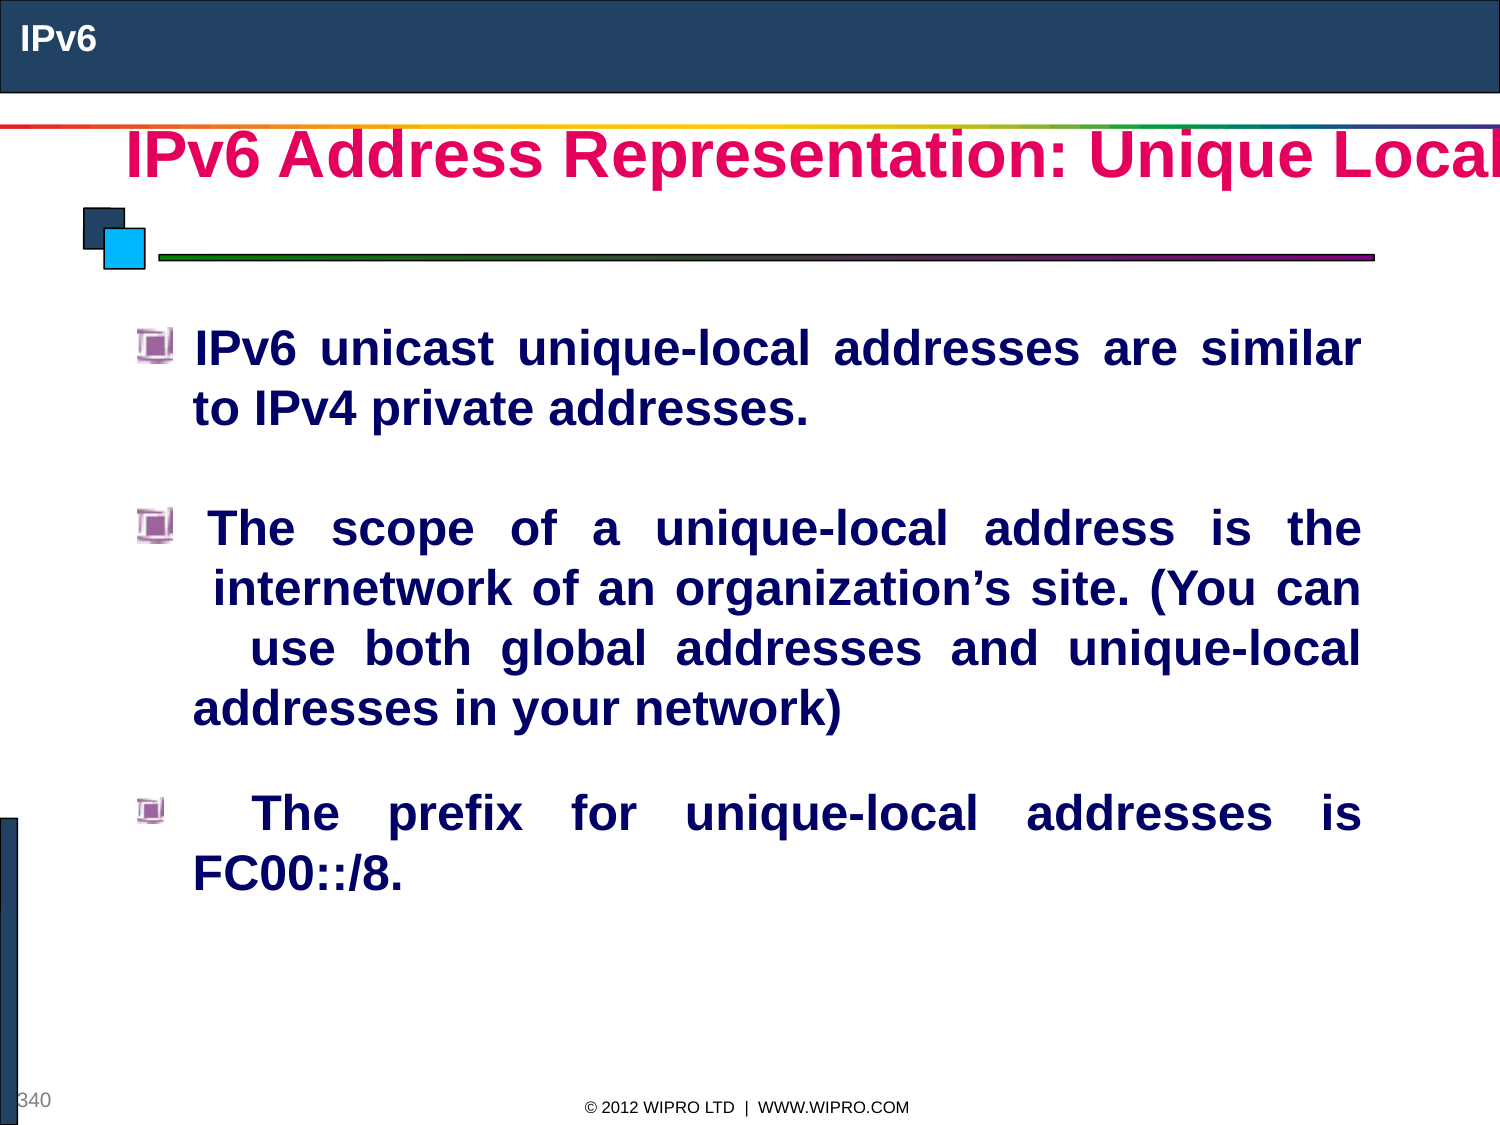

IPv6
# IPv6 Address Representation: Unique Local

 IPv6 unicast unique-local addresses are similar
    to IPv4 private addresses.

 The scope of a unique-local address is the
    internetwork of an organization’s site. (You can
    use both global addresses and unique-local
    addresses in your network)

  The prefix for unique-local addresses is
    FC00::/8.